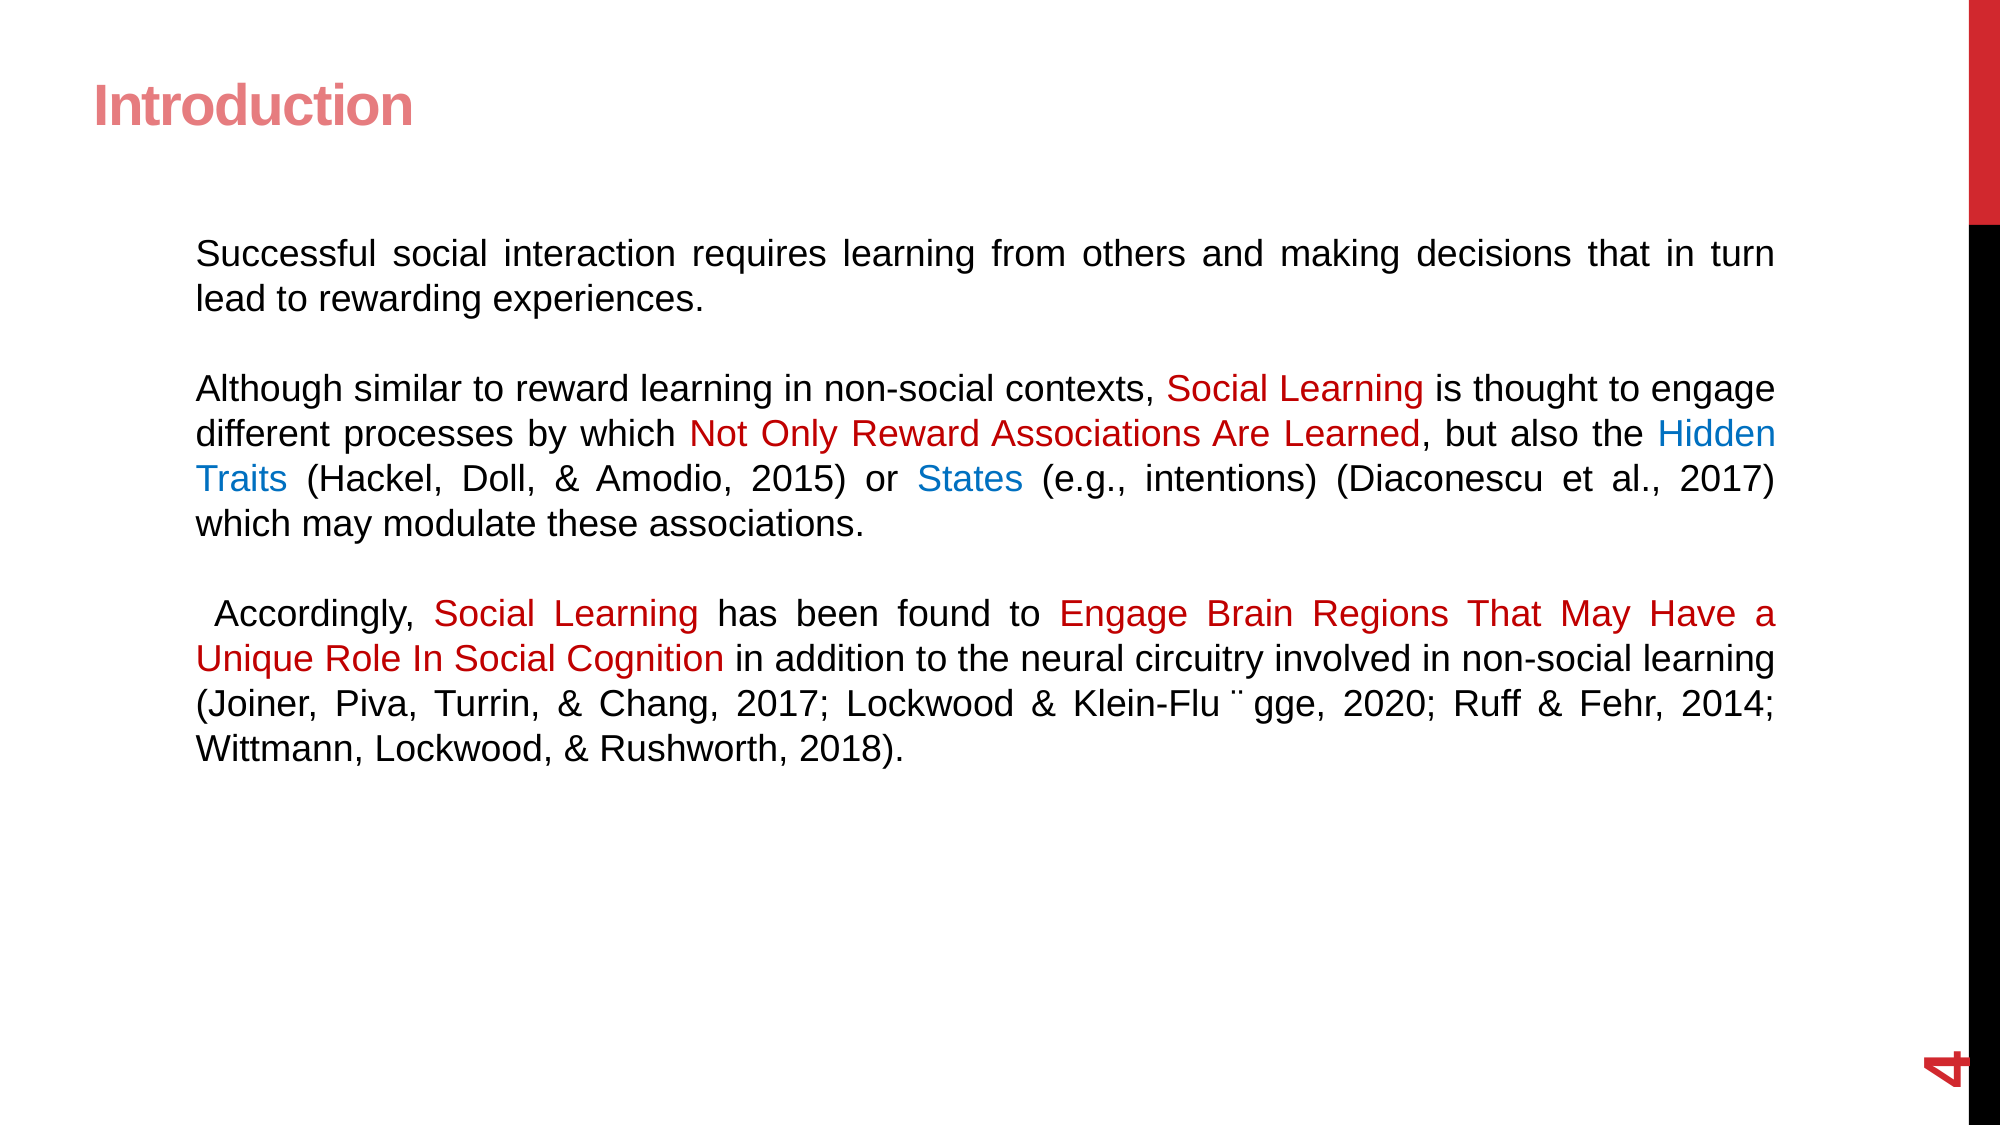

# Introduction
Successful social interaction requires learning from others and making decisions that in turn lead to rewarding experiences.

Although similar to reward learning in non-social contexts, Social Learning is thought to engage different processes by which Not Only Reward Associations Are Learned, but also the Hidden Traits (Hackel, Doll, & Amodio, 2015) or States (e.g., intentions) (Diaconescu et al., 2017) which may modulate these associations.

 Accordingly, Social Learning has been found to Engage Brain Regions That May Have a Unique Role In Social Cognition in addition to the neural circuitry involved in non-social learning (Joiner, Piva, Turrin, & Chang, 2017; Lockwood & Klein-Flu ̈ gge, 2020; Ruff & Fehr, 2014; Wittmann, Lockwood, & Rushworth, 2018).

4